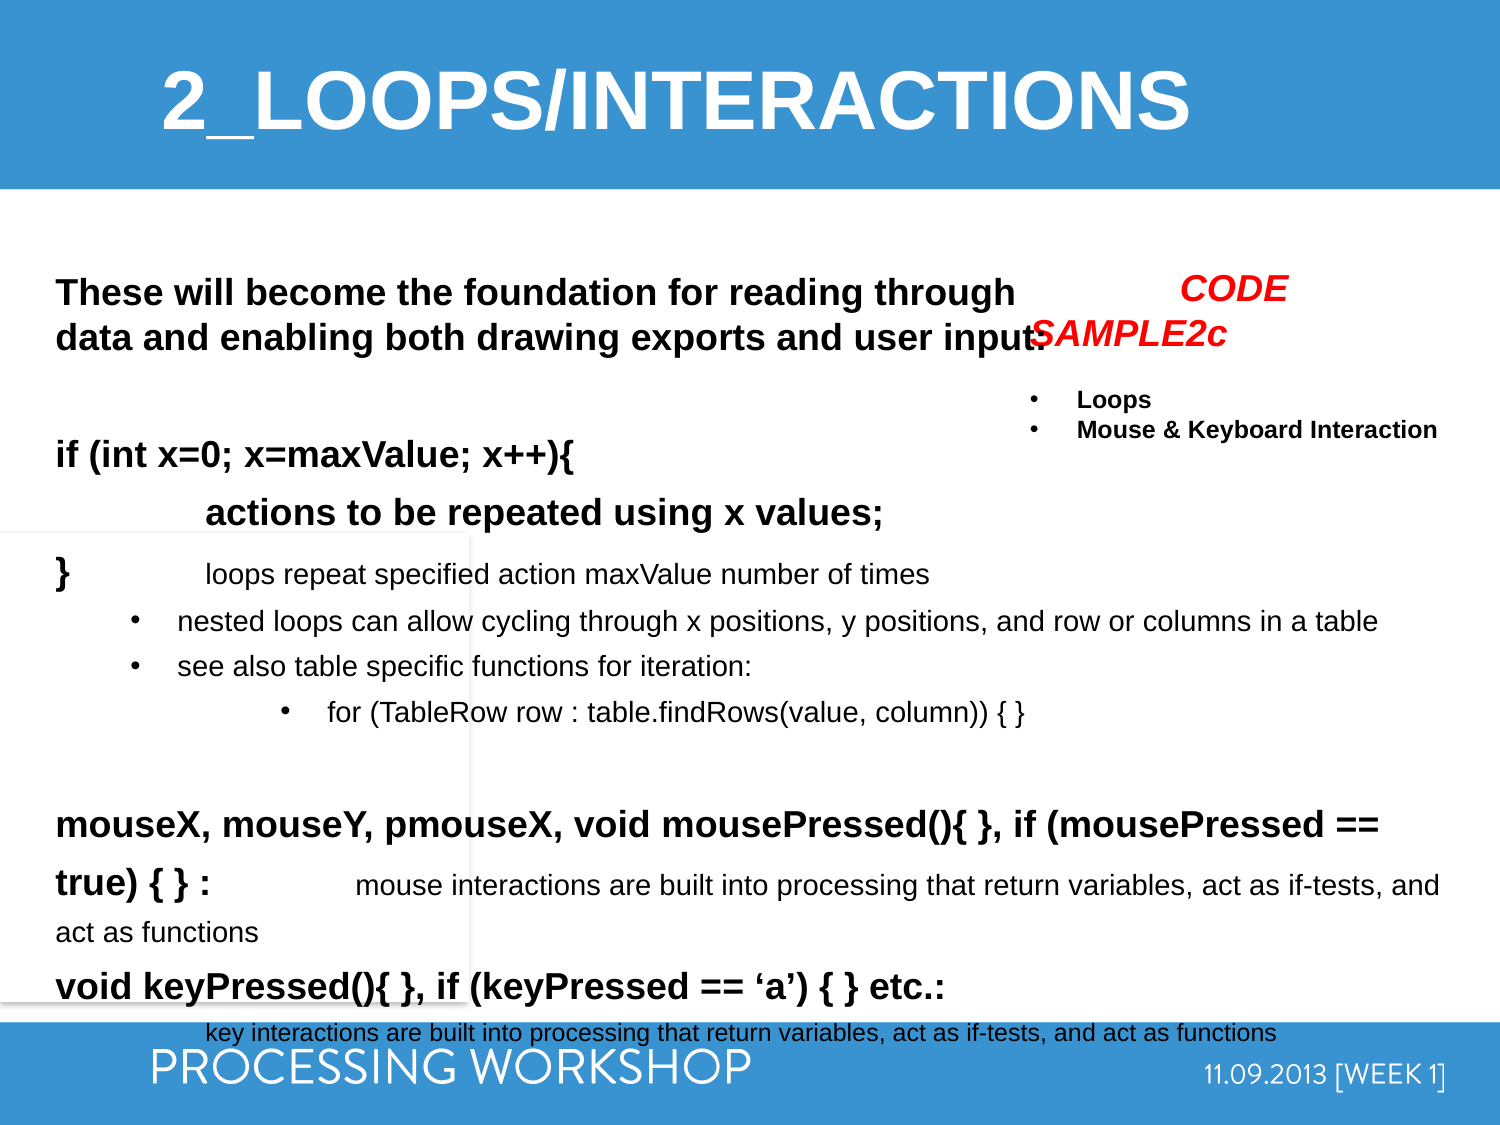

2_loops/interactions
	CODE SAMPLE2c

Loops
Mouse & Keyboard Interaction

These will become the foundation for reading through
data and enabling both drawing exports and user input:

if (int x=0; x=maxValue; x++){
	actions to be repeated using x values;
}	loops repeat specified action maxValue number of times
nested loops can allow cycling through x positions, y positions, and row or columns in a table
see also table specific functions for iteration:
for (TableRow row : table.findRows(value, column)) { }

mouseX, mouseY, pmouseX, void mousePressed(){ }, if (mousePressed == true) { } : 	mouse interactions are built into processing that return variables, act as if-tests, and act as functions
void keyPressed(){ }, if (keyPressed == ‘a’) { } etc.:
	key interactions are built into processing that return variables, act as if-tests, and act as functions